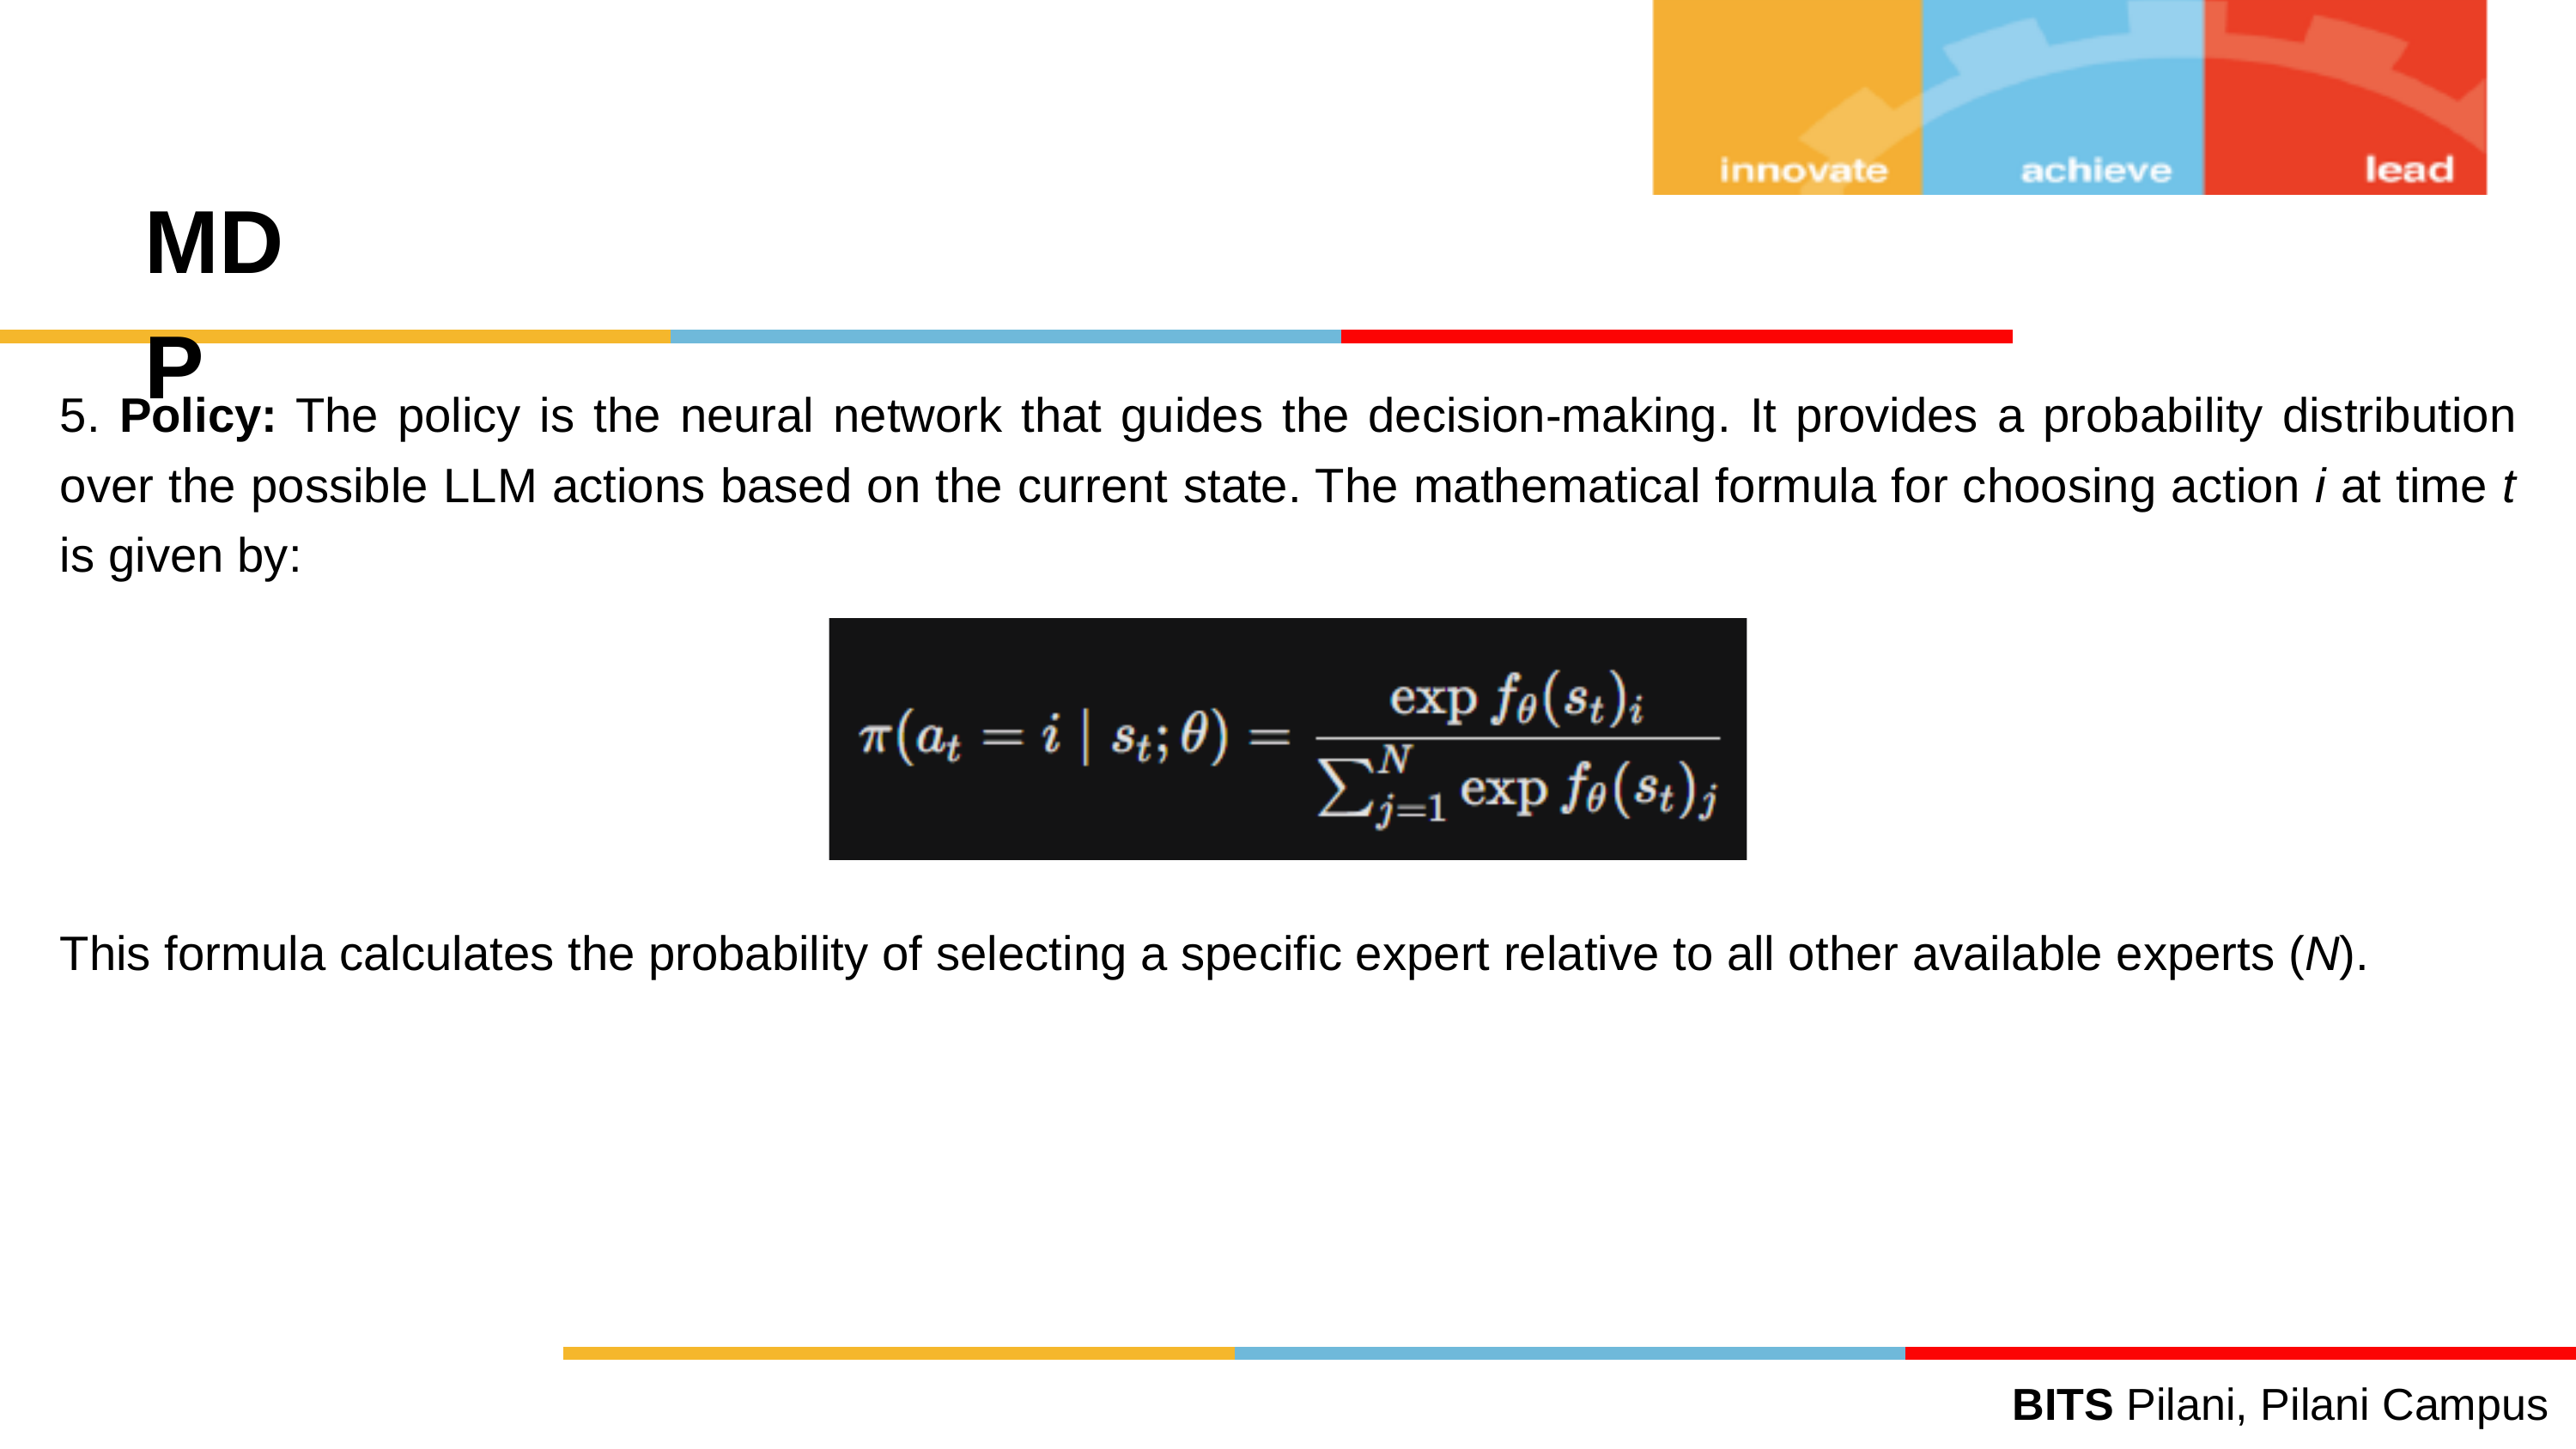

MDP

5. Policy: The policy is the neural network that guides the decision-making. It provides a probability distribution over the possible LLM actions based on the current state. The mathematical formula for choosing action i at time t is given by:

This formula calculates the probability of selecting a specific expert relative to all other available experts (N).

BITS Pilani, Pilani Campus